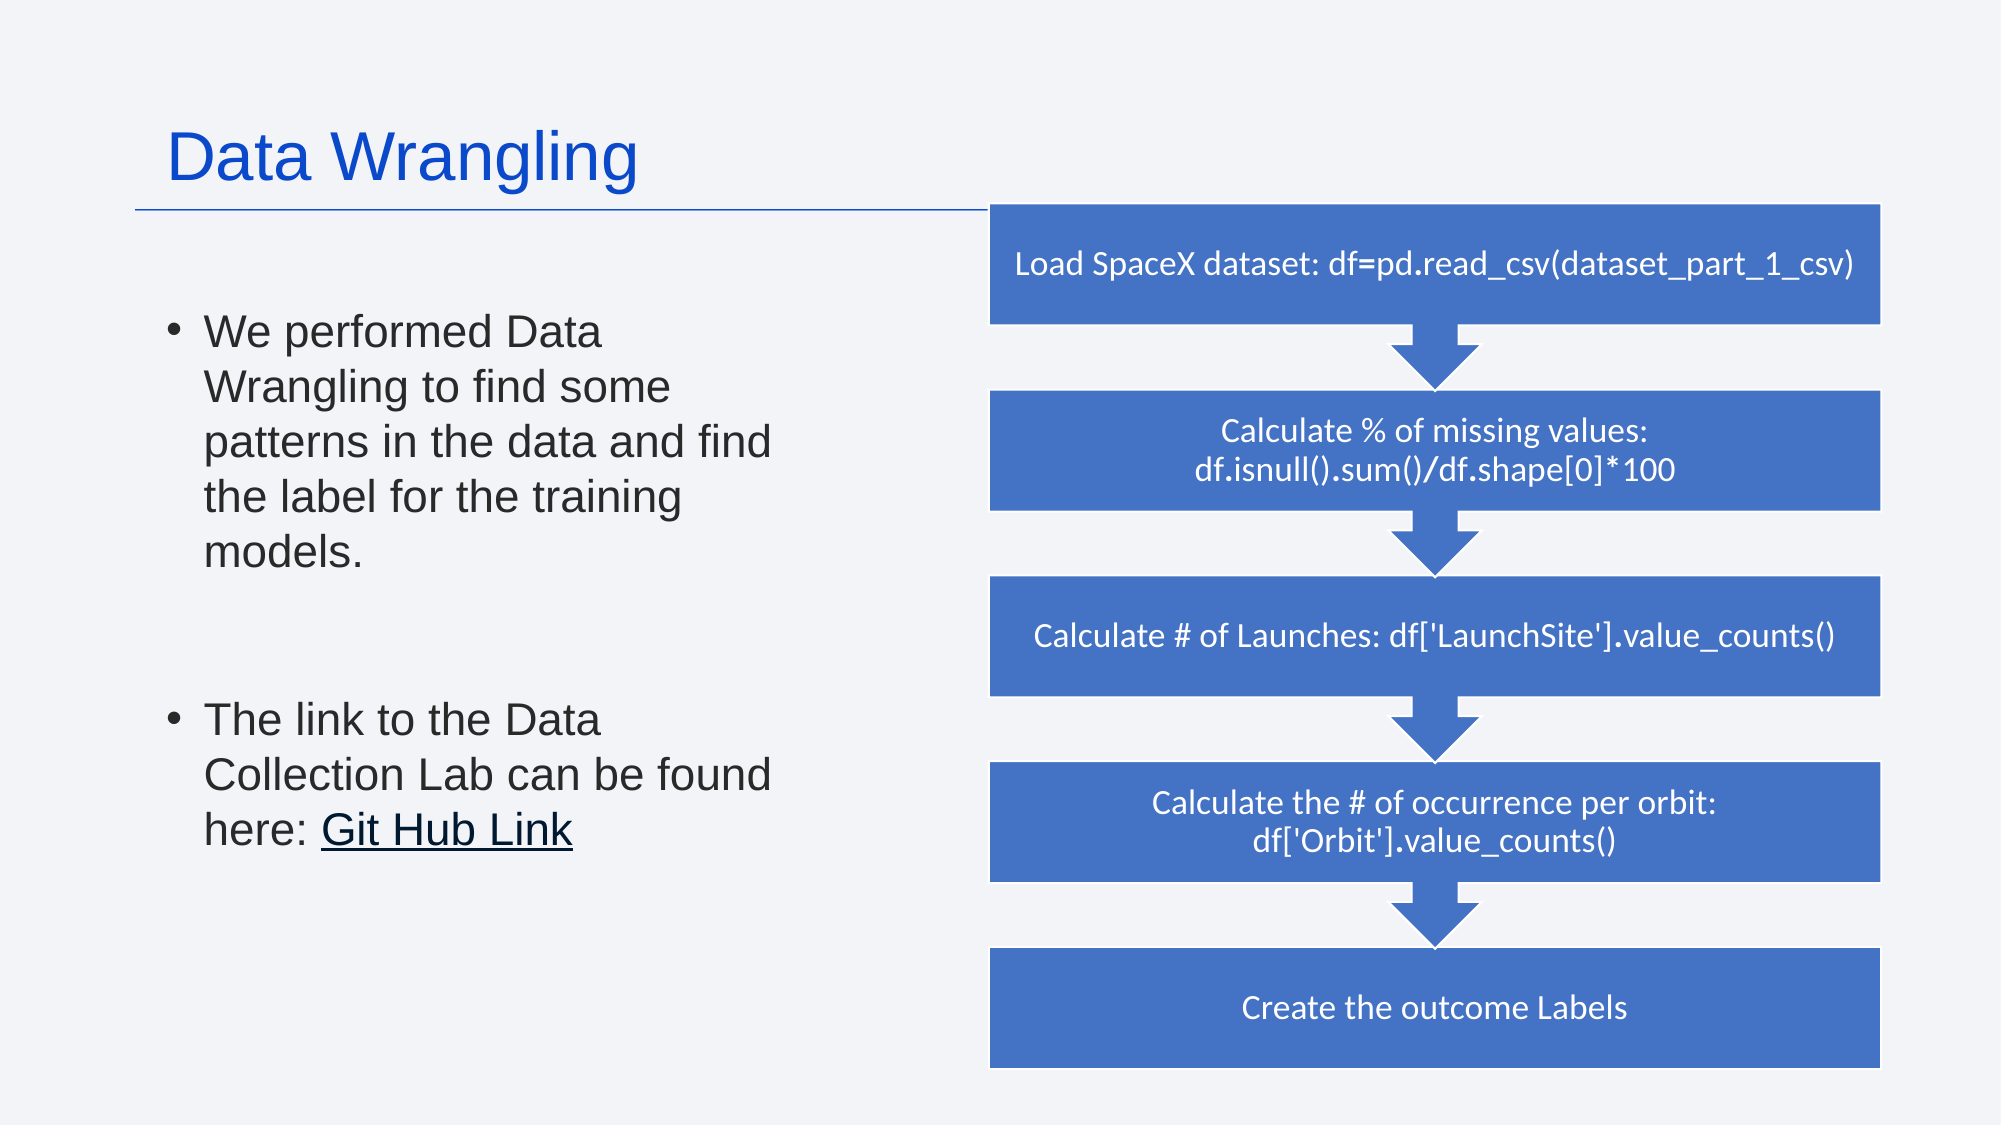

Data Wrangling
Create the outcome Labels
Calculate the # of occurrence per orbit: df['Orbit'].value_counts()
Calculate # of Launches: df['LaunchSite'].value_counts()
Calculate % of missing values: df.isnull().sum()/df.shape[0]*100
Load SpaceX dataset: df=pd.read_csv(dataset_part_1_csv)
We performed Data Wrangling to find some patterns in the data and find the label for the training models.

The link to the Data Collection Lab can be found here: Git Hub Link

10